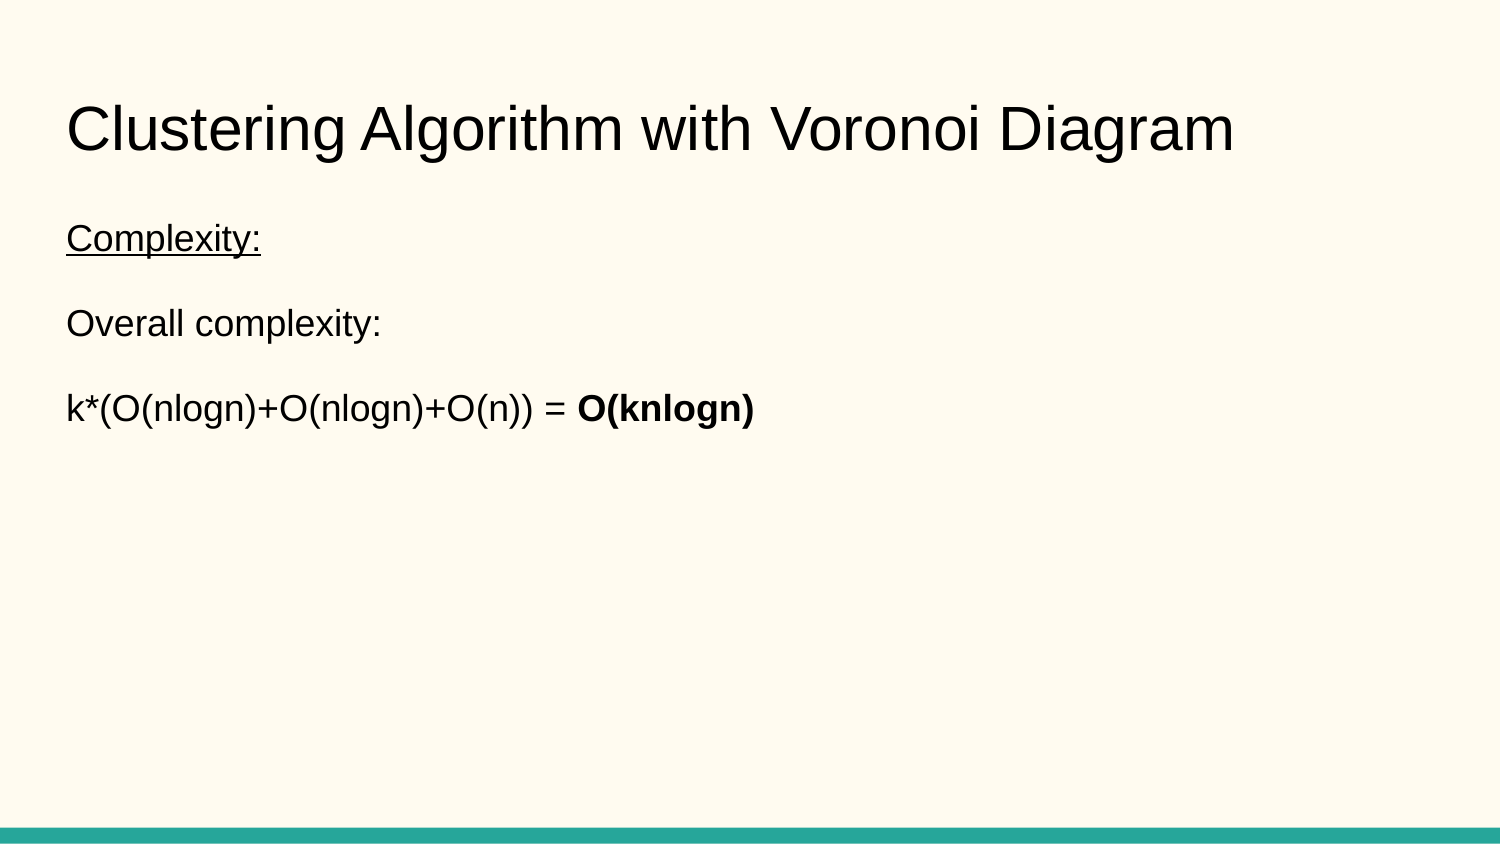

# Clustering Algorithm with Voronoi Diagram
Complexity:
Overall complexity:
k*(O(nlogn)+O(nlogn)+O(n)) = O(knlogn)